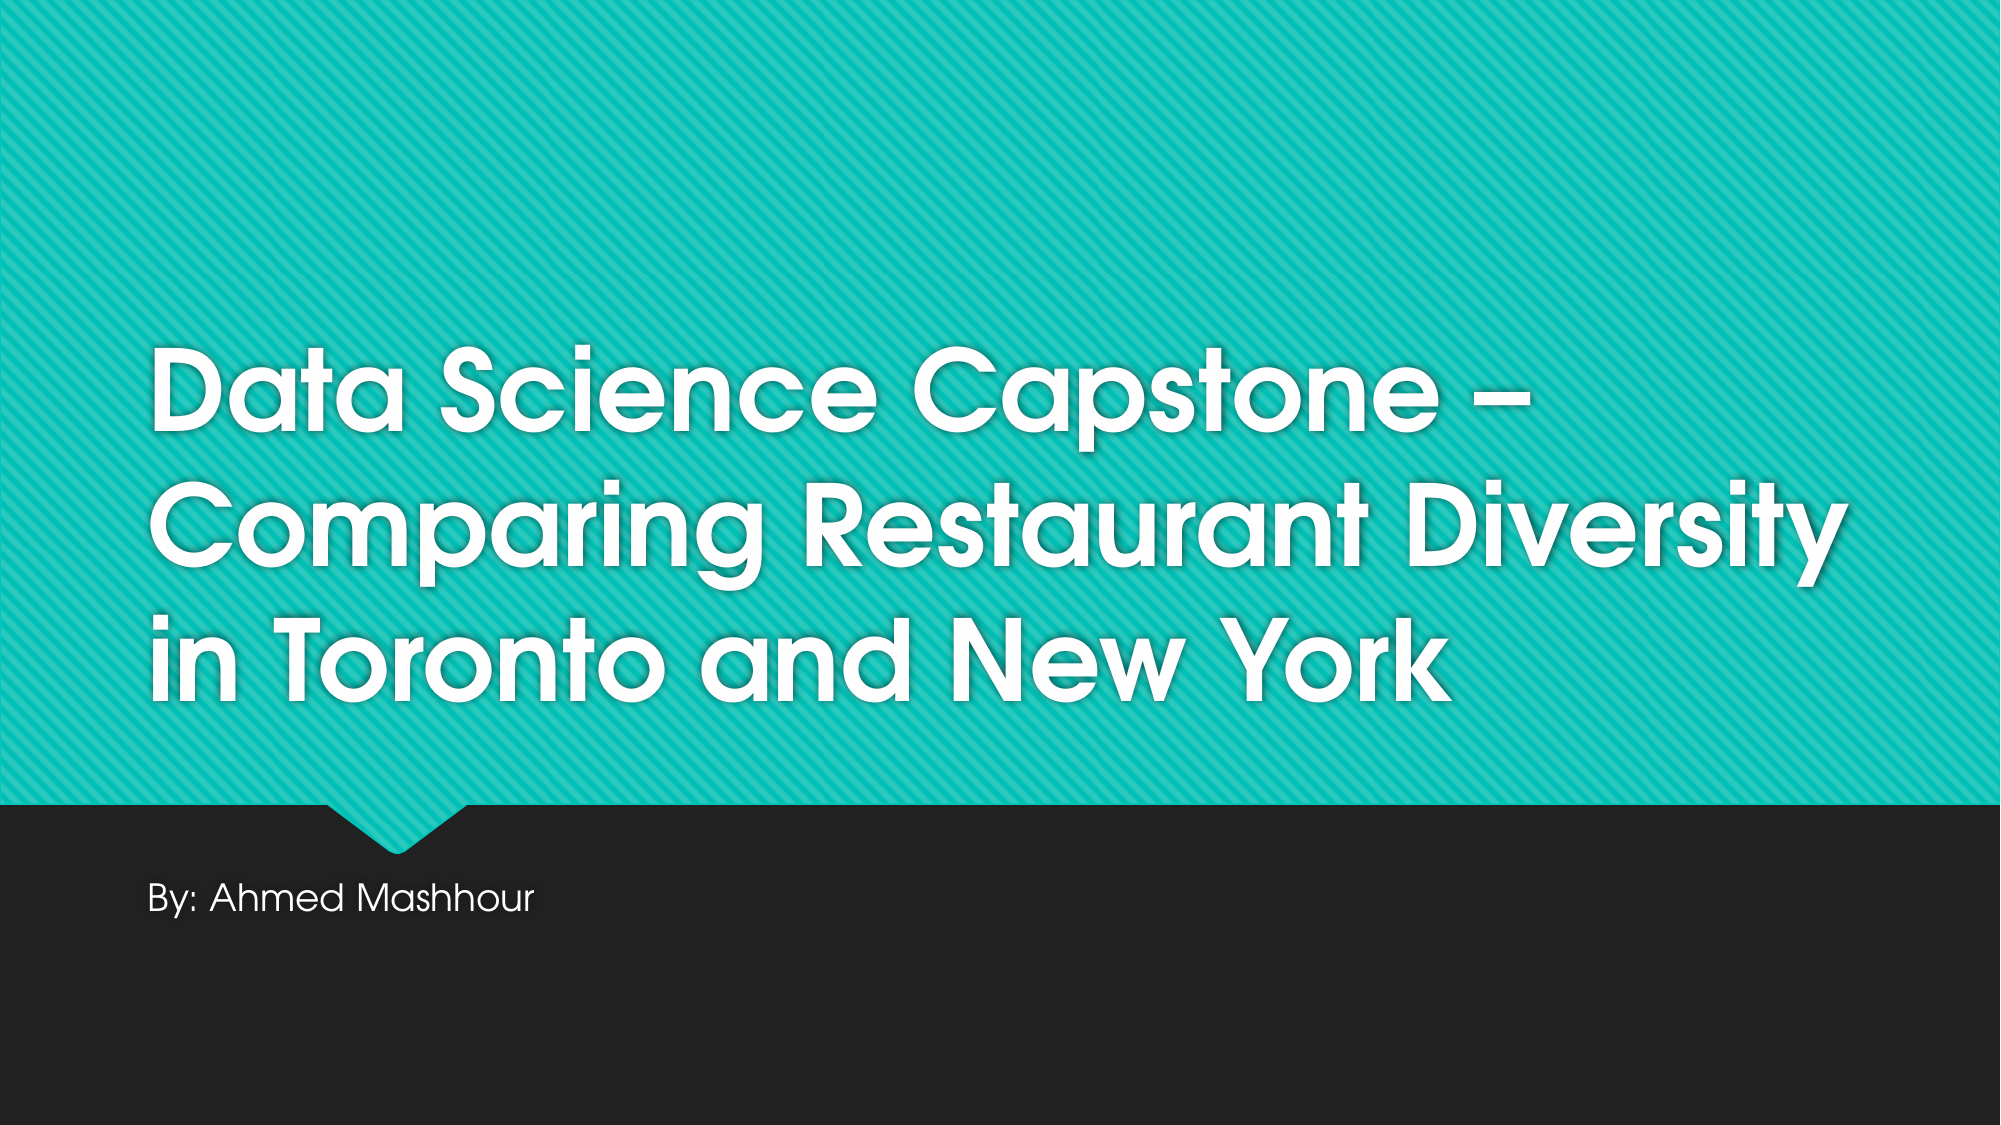

# Data Science Capstone – Comparing Restaurant Diversity in Toronto and New York
By: Ahmed Mashhour